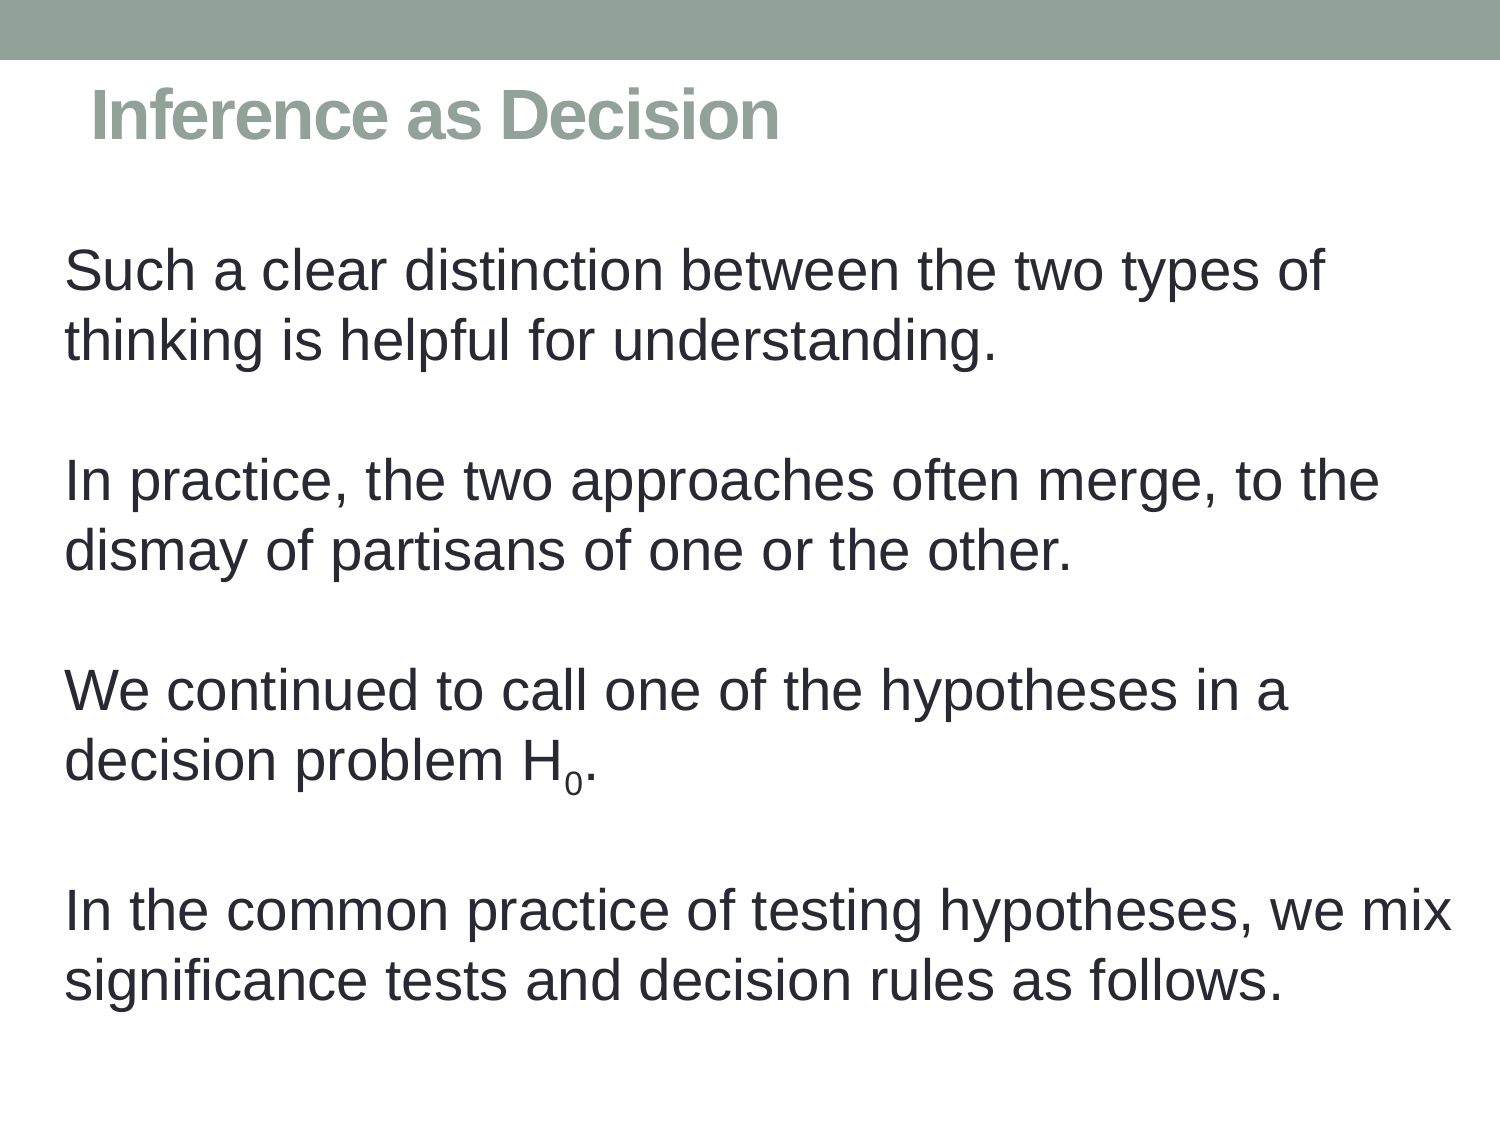

# Inference as Decision
Such a clear distinction between the two types of thinking is helpful for understanding.

In practice, the two approaches often merge, to the dismay of partisans of one or the other.

We continued to call one of the hypotheses in a decision problem H0.

In the common practice of testing hypotheses, we mix significance tests and decision rules as follows.